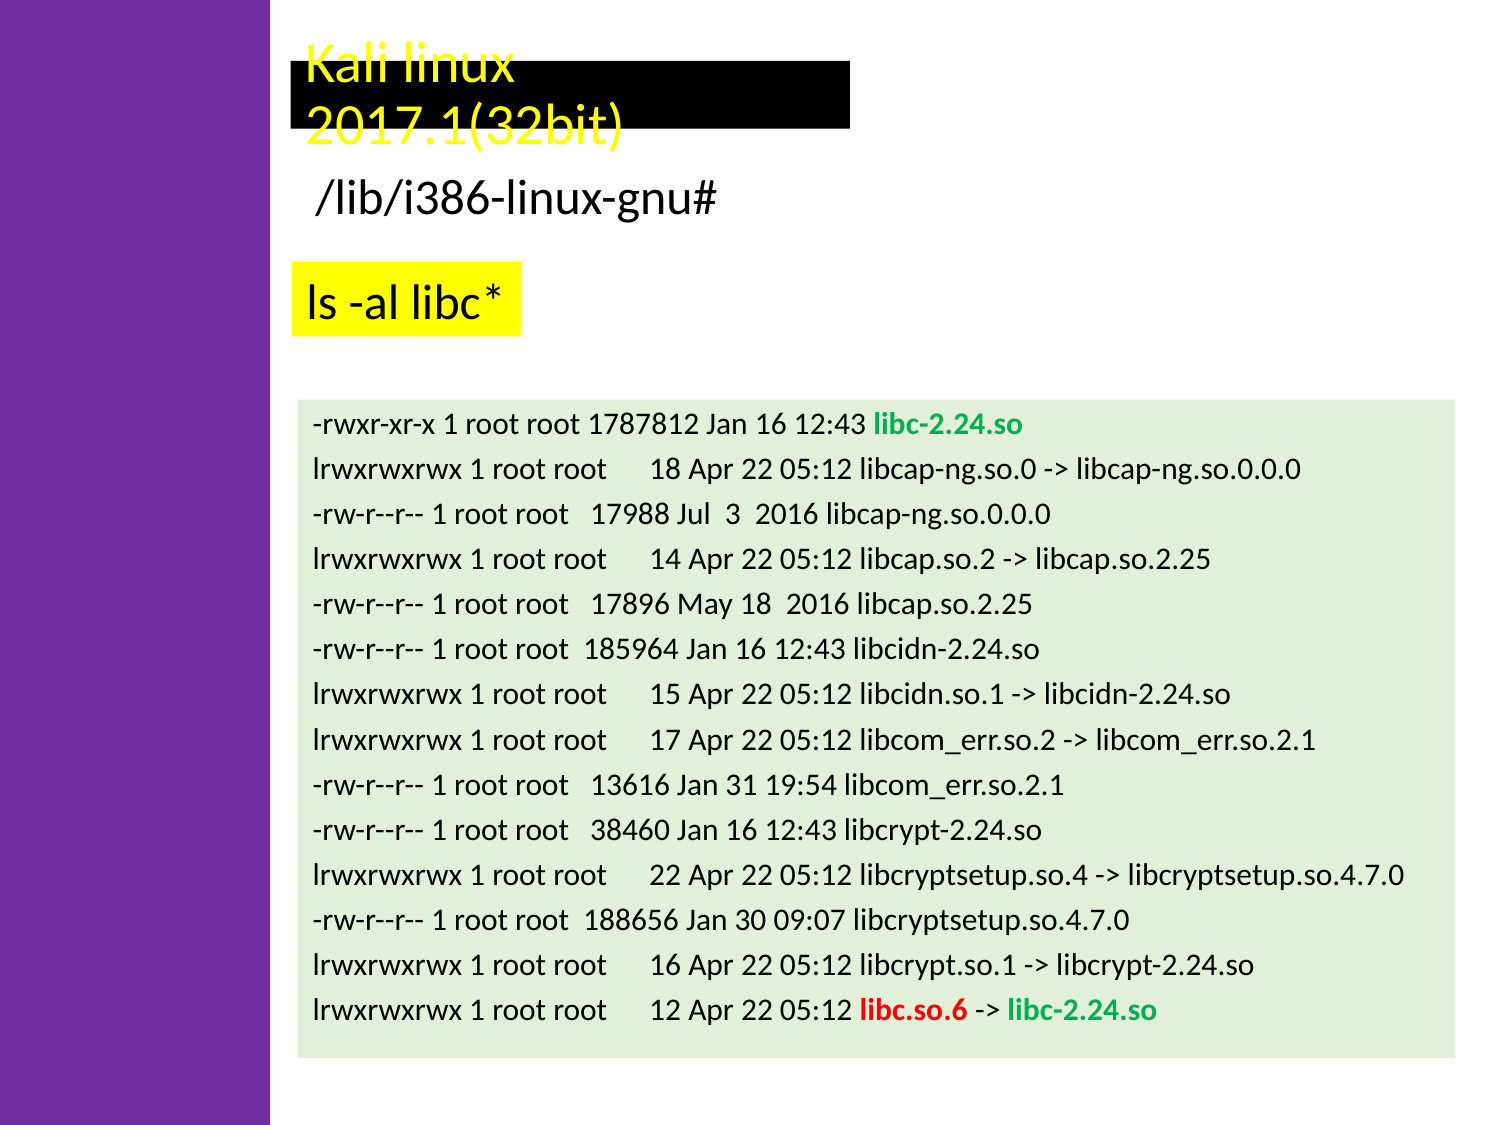

# Kali linux 2017.1(32bit)
/lib/i386-linux-gnu#
ls -al libc*
-rwxr-xr-x 1 root root 1787812 Jan 16 12:43 libc-2.24.so
lrwxrwxrwx 1 root root      18 Apr 22 05:12 libcap-ng.so.0 -> libcap-ng.so.0.0.0
-rw-r--r-- 1 root root   17988 Jul  3  2016 libcap-ng.so.0.0.0
lrwxrwxrwx 1 root root      14 Apr 22 05:12 libcap.so.2 -> libcap.so.2.25
-rw-r--r-- 1 root root   17896 May 18  2016 libcap.so.2.25
-rw-r--r-- 1 root root  185964 Jan 16 12:43 libcidn-2.24.so
lrwxrwxrwx 1 root root      15 Apr 22 05:12 libcidn.so.1 -> libcidn-2.24.so
lrwxrwxrwx 1 root root      17 Apr 22 05:12 libcom_err.so.2 -> libcom_err.so.2.1
-rw-r--r-- 1 root root   13616 Jan 31 19:54 libcom_err.so.2.1
-rw-r--r-- 1 root root   38460 Jan 16 12:43 libcrypt-2.24.so
lrwxrwxrwx 1 root root      22 Apr 22 05:12 libcryptsetup.so.4 -> libcryptsetup.so.4.7.0
-rw-r--r-- 1 root root  188656 Jan 30 09:07 libcryptsetup.so.4.7.0
lrwxrwxrwx 1 root root      16 Apr 22 05:12 libcrypt.so.1 -> libcrypt-2.24.so
lrwxrwxrwx 1 root root      12 Apr 22 05:12 libc.so.6 -> libc-2.24.so